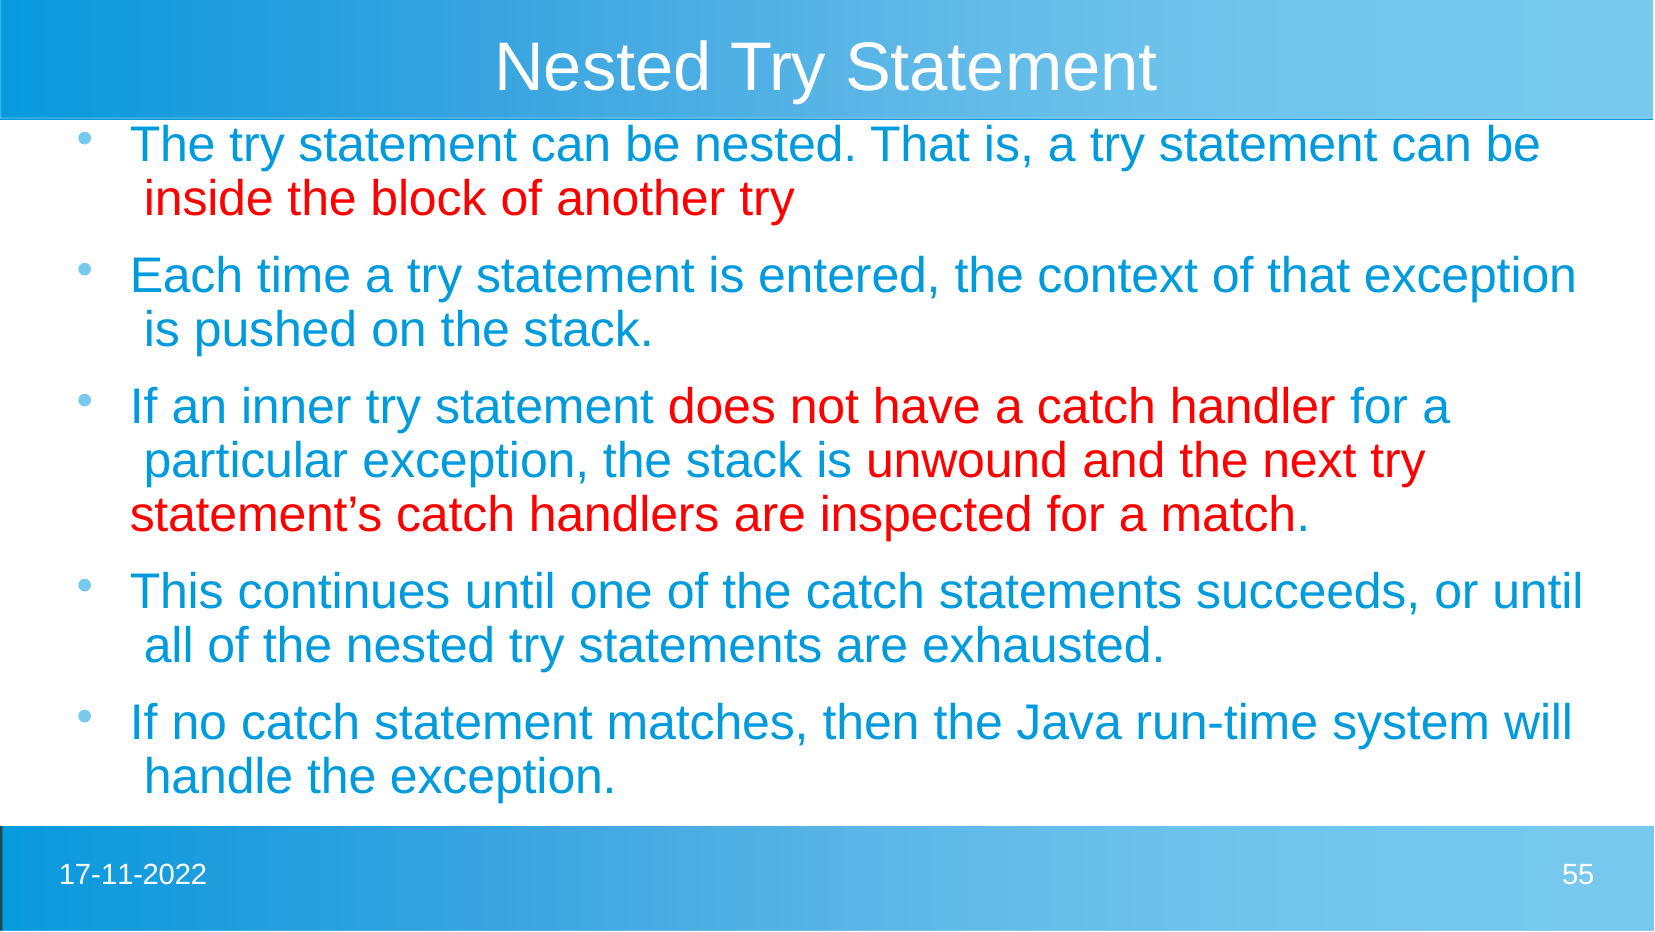

# Nested Try Statement
The try statement can be nested. That is, a try statement can be  inside the block of another try
Each time a try statement is entered, the context of that exception  is pushed on the stack.
If an inner try statement does not have a catch handler for a  particular exception, the stack is unwound and the next try  statement’s catch handlers are inspected for a match.
This continues until one of the catch statements succeeds, or until  all of the nested try statements are exhausted.
If no catch statement matches, then the Java run-time system will  handle the exception.
17-11-2022
55